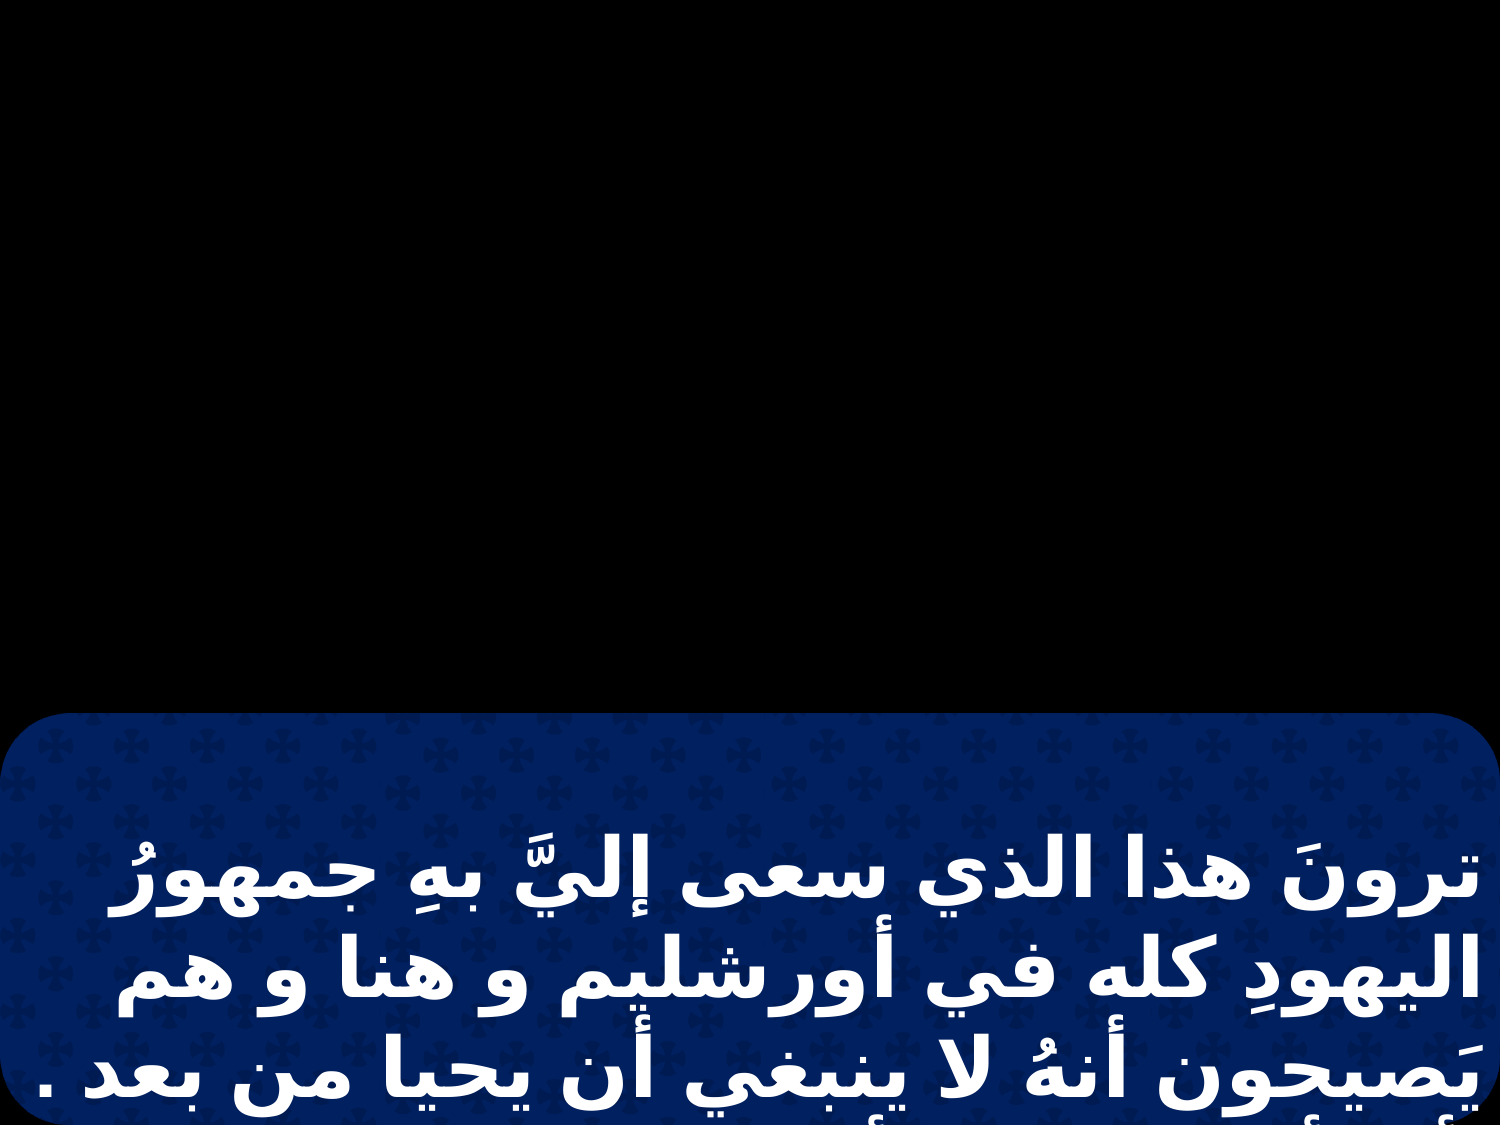

ترونَ هذا الذي سعى إليَّ بهِ جمهورُ اليهودِ كله في أورشليم و هنا و هم يَصيحون أنهُ لا ينبغي أن يحيا من بعد . أما أنا فوجدت أنه لم يصنع